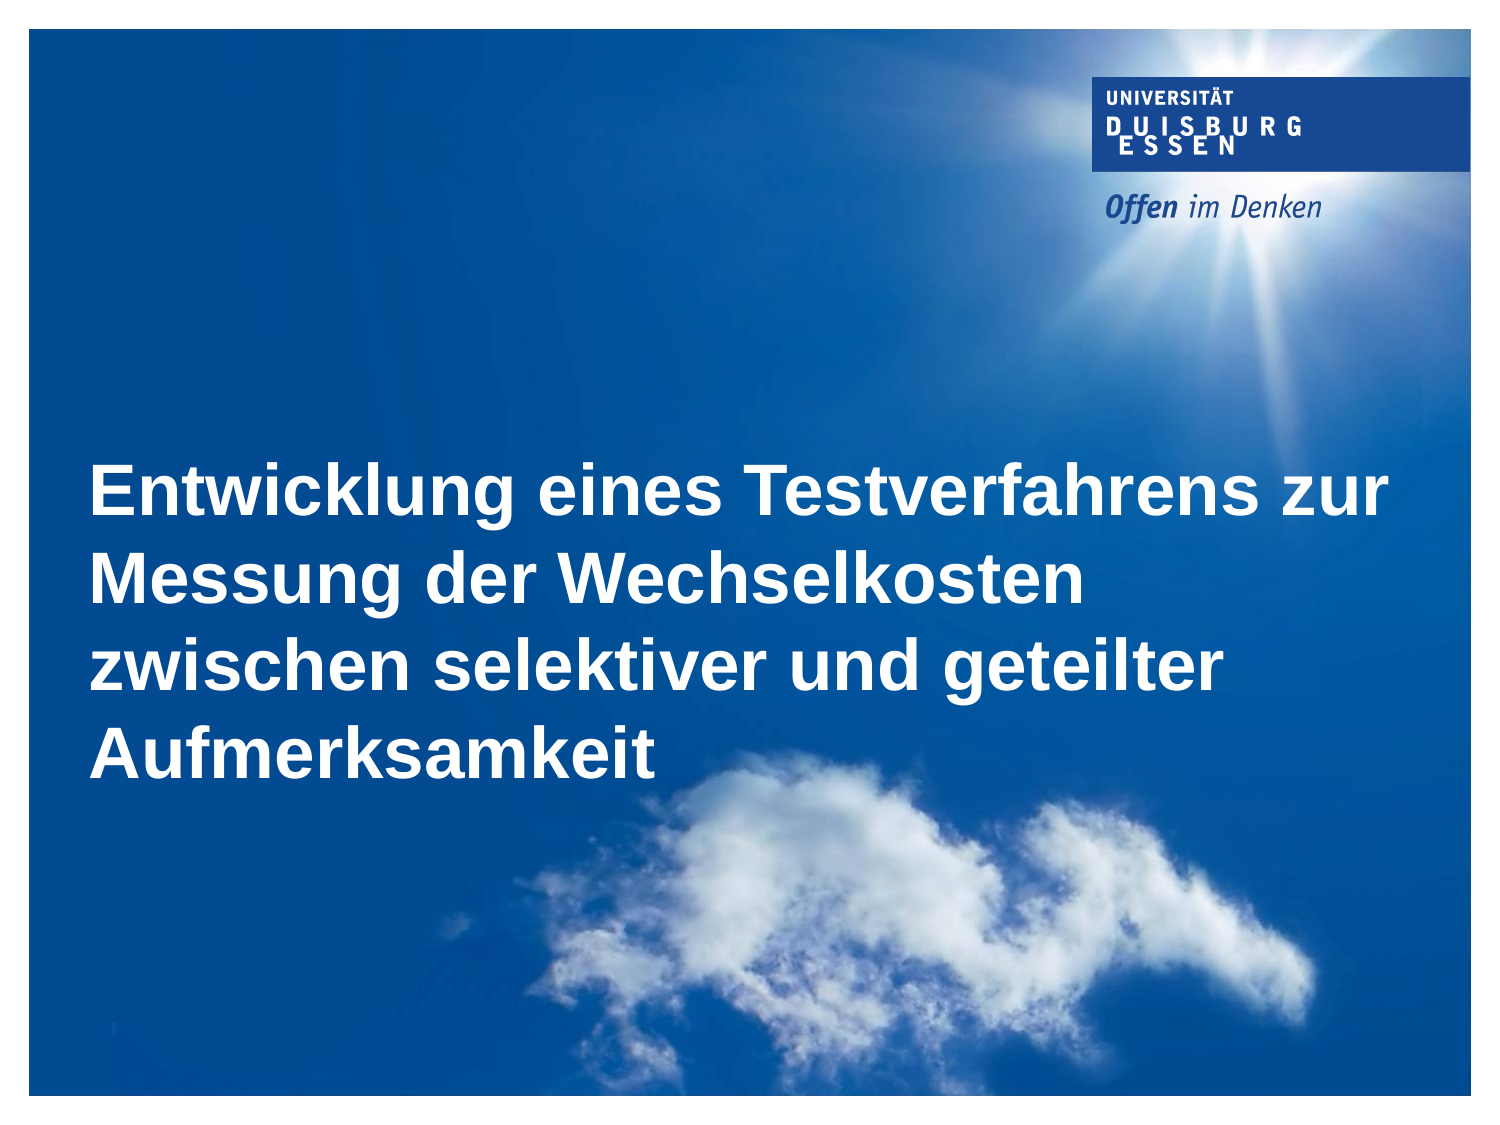

Entwicklung eines Testverfahrens zur Messung der Wechselkosten zwischen selektiver und geteilter Aufmerksamkeit